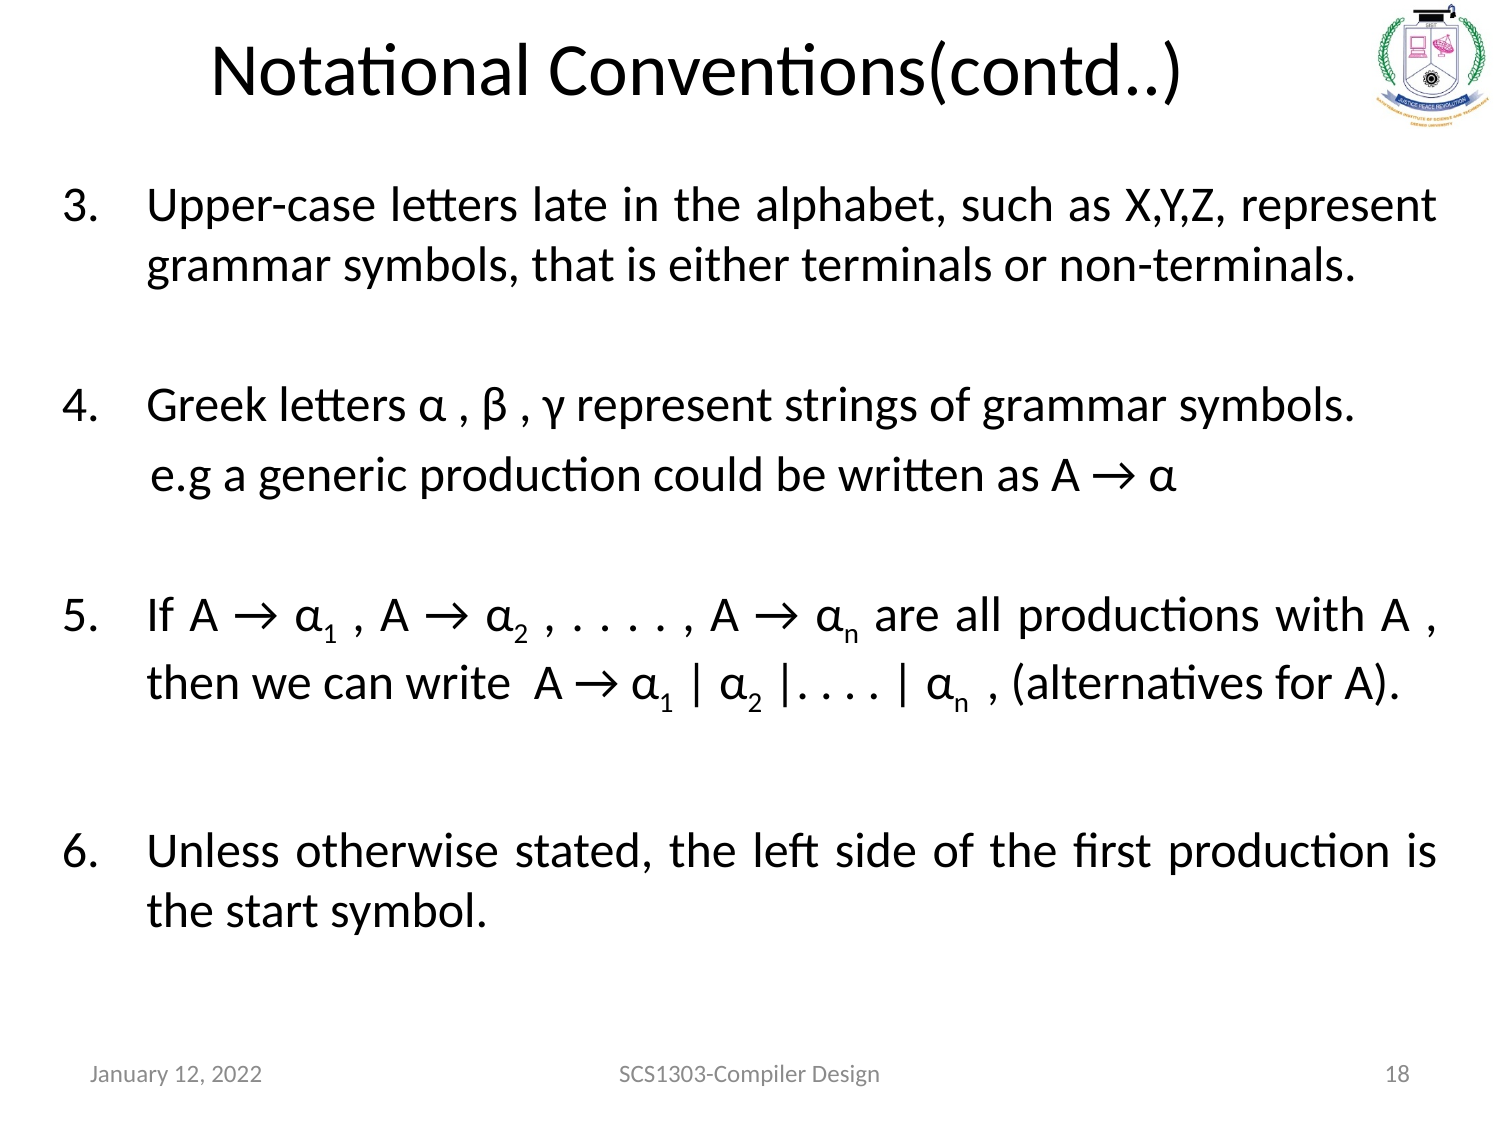

# Notational Conventions(contd..)
Upper-case letters late in the alphabet, such as X,Y,Z, represent grammar symbols, that is either terminals or non-terminals.

Greek letters α , β , γ represent strings of grammar symbols.
  e.g a generic production could be written as A → α

If A → α1 , A → α2 , . . . . , A → αn are all productions with A , then we can write  A → α1 | α2 |. . . . | αn  , (alternatives for A).

Unless otherwise stated, the left side of the first production is the start symbol.

January 12, 2022
SCS1303-Compiler Design
18